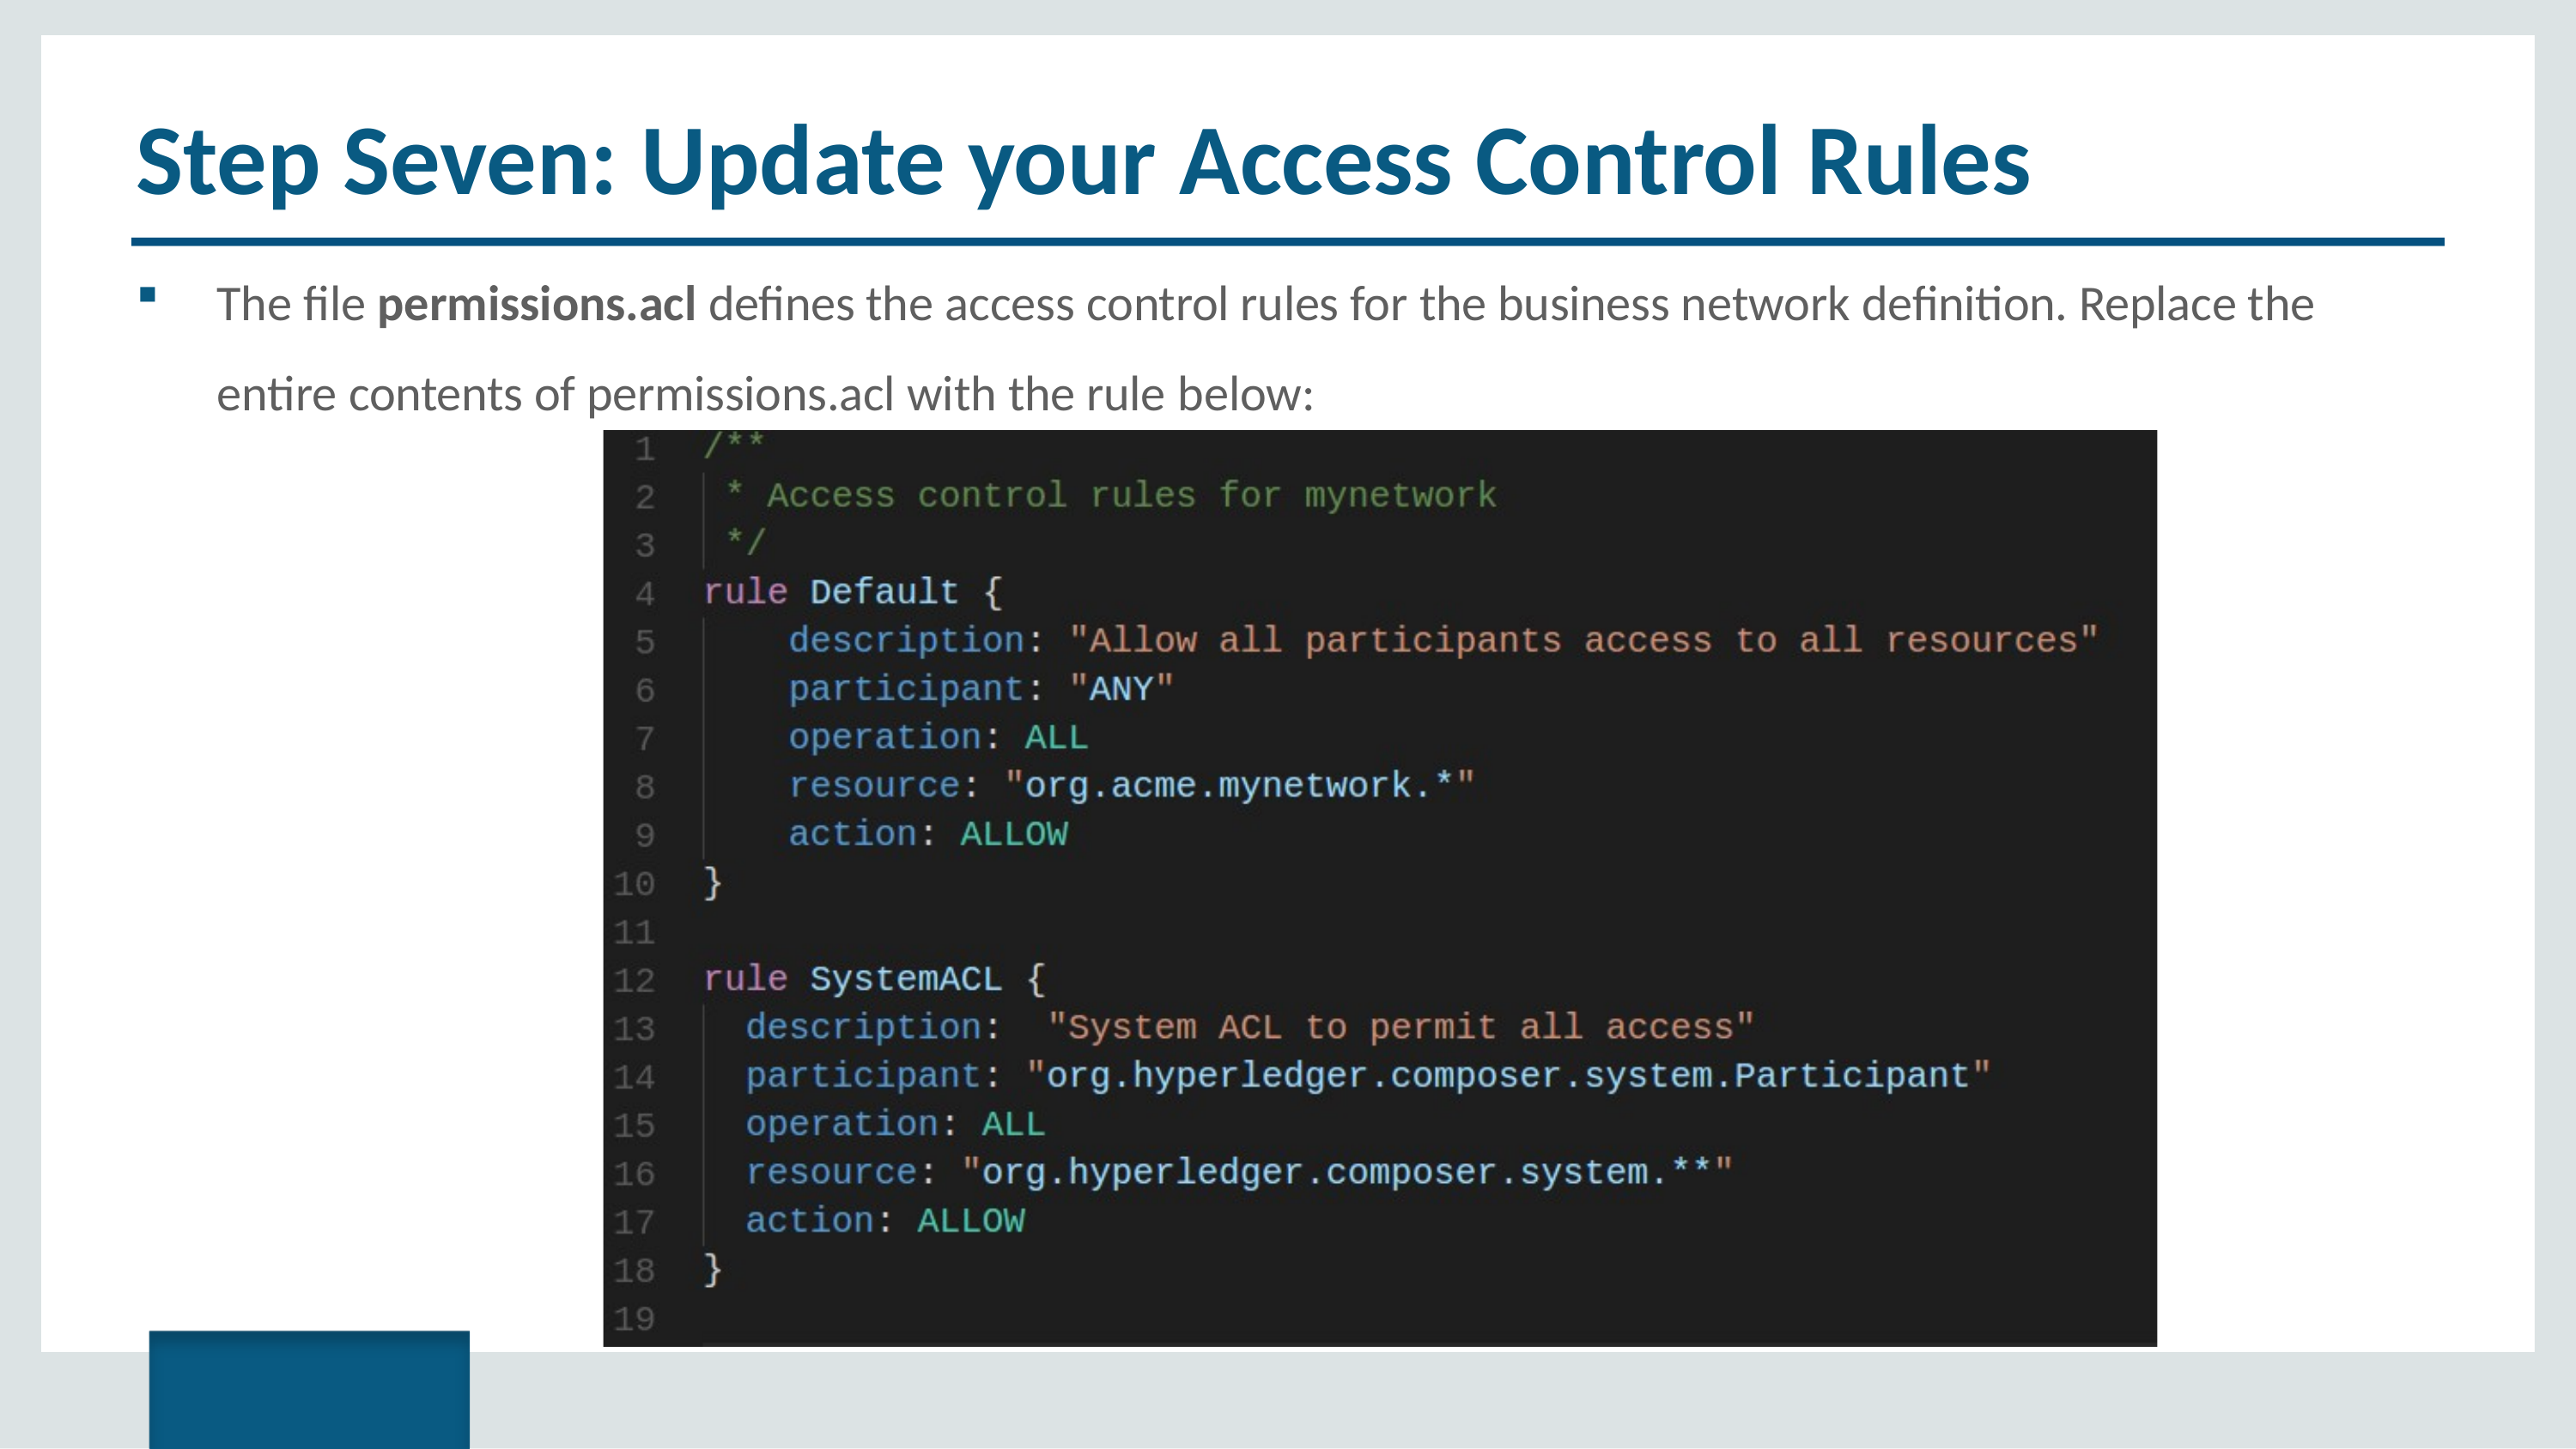

# Step Seven: Update your Access Control Rules
The file permissions.acl defines the access control rules for the business network definition. Replace the  entire contents of permissions.acl with the rule below:

Copyright © 2017, edureka and/or its affiliates. All rights reserved.